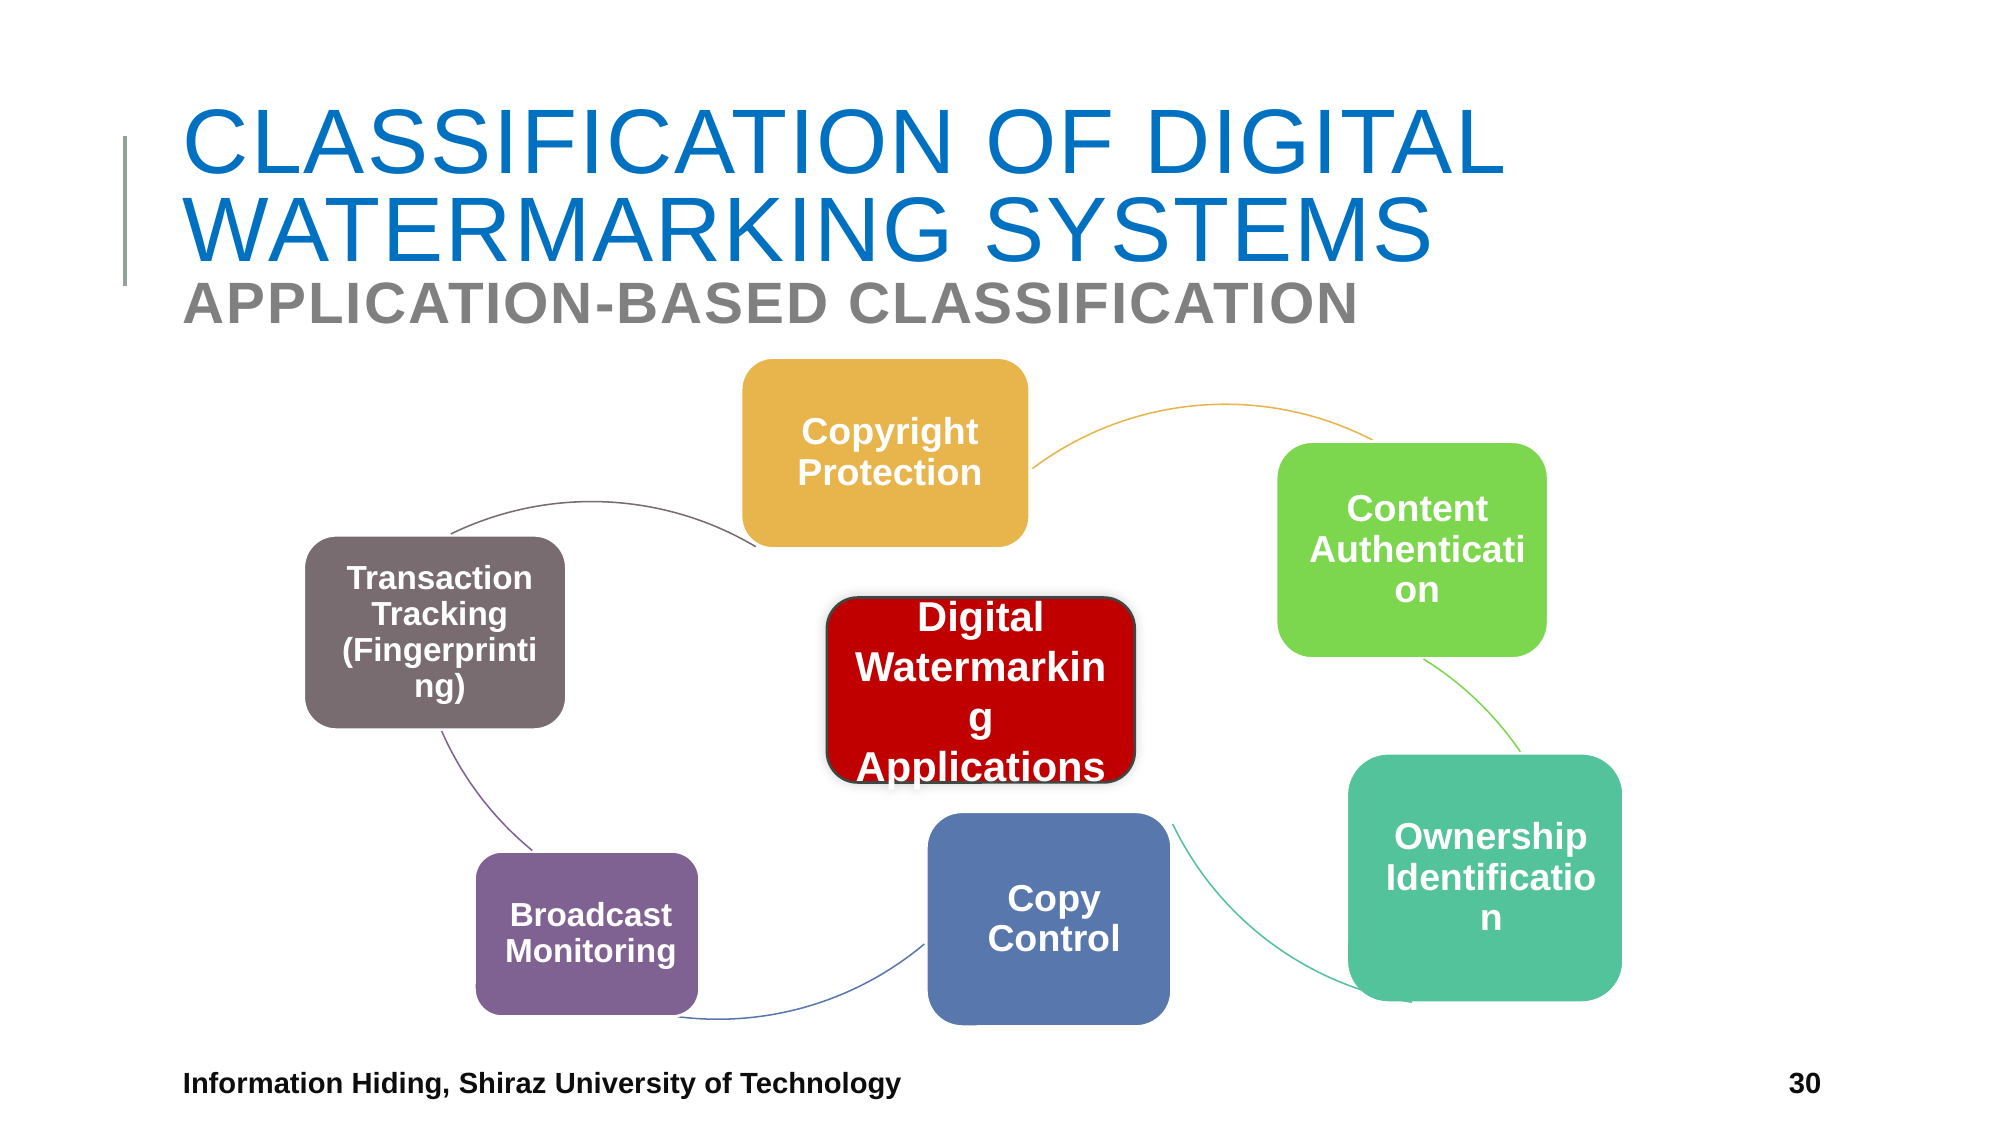

# Classification of Digital Watermarking Systems Application-based Classification
Copyright Protection
Content Authentication
Ownership Identification
Copy Control
Broadcast Monitoring
Transaction Tracking (Fingerprinting)
Digital Watermarking Applications
Information Hiding, Shiraz University of Technology
30